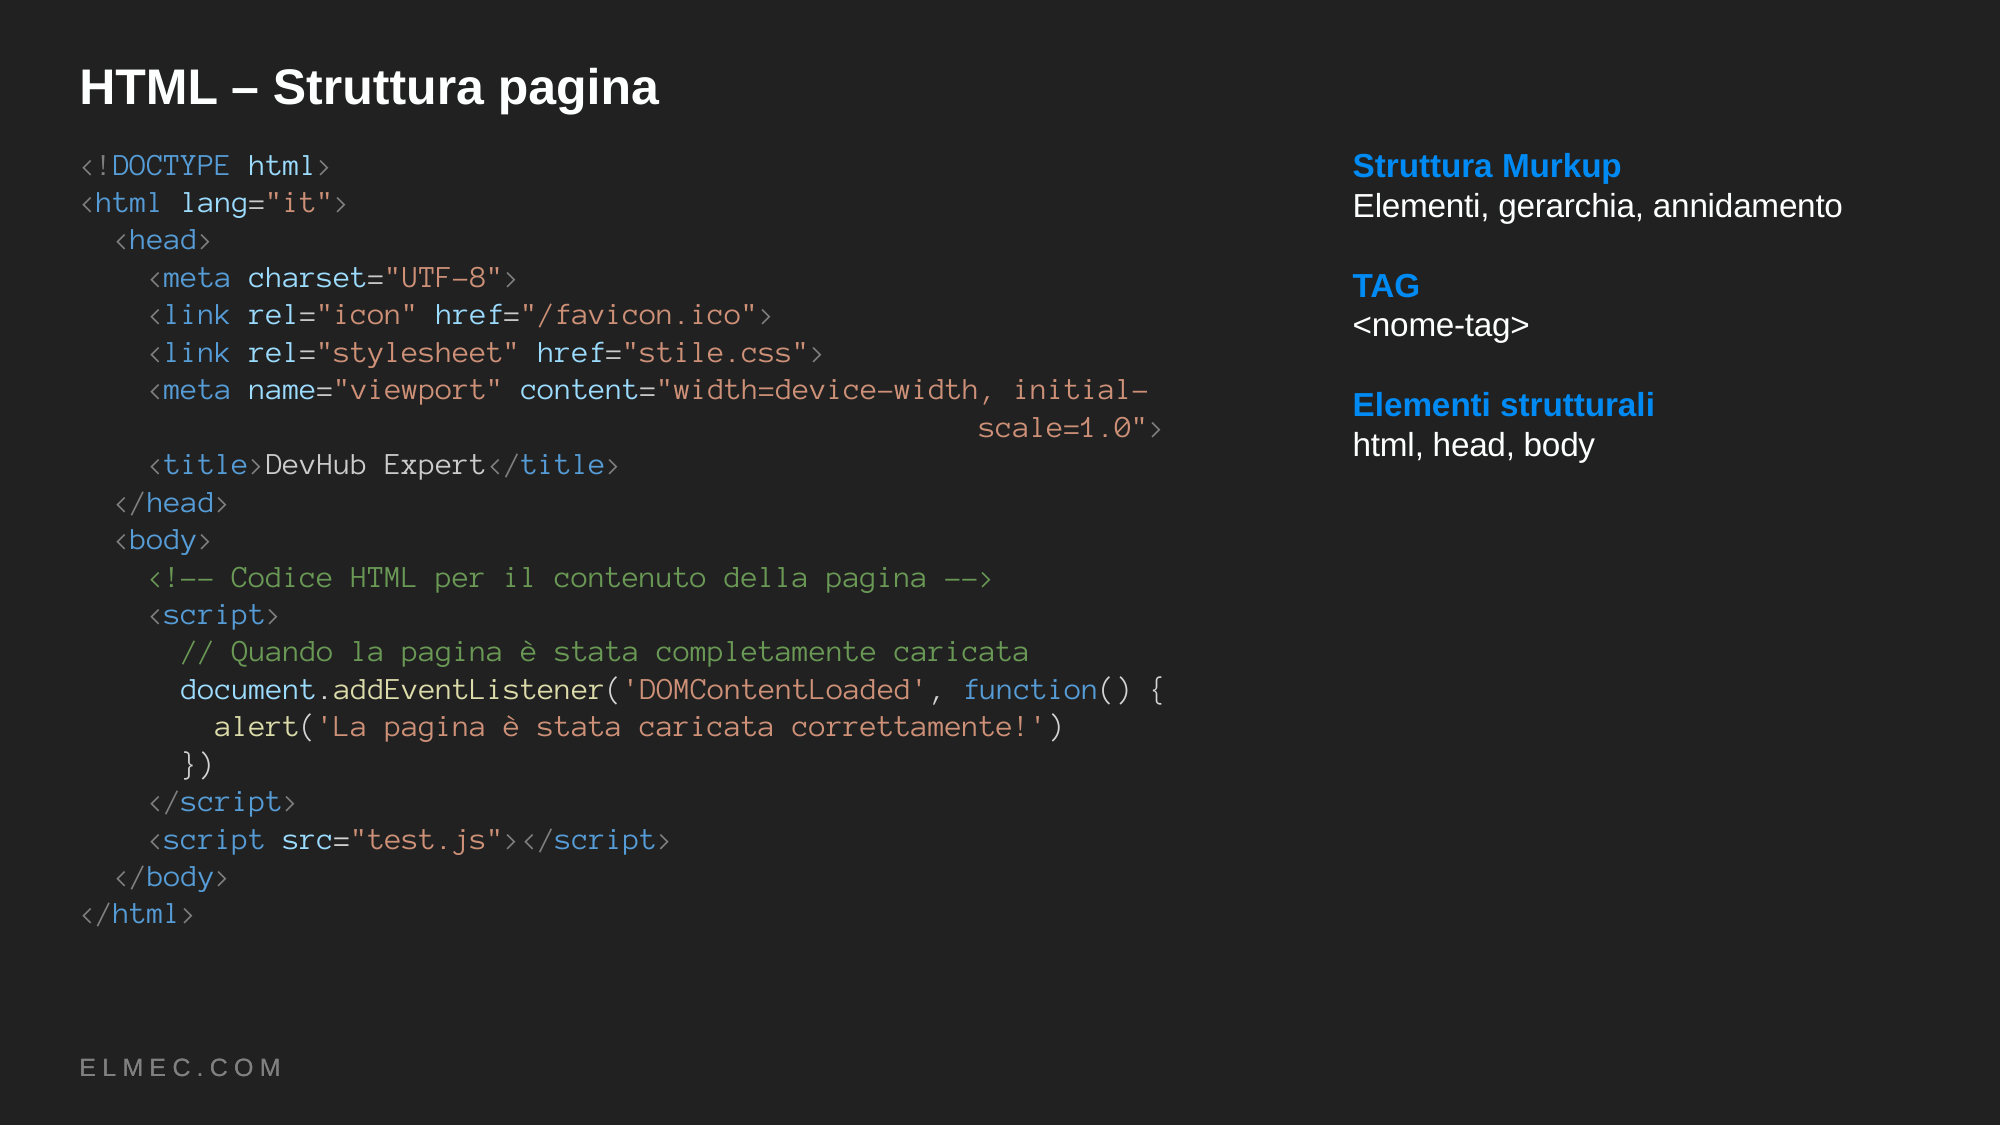

# HTML – Struttura pagina
<!DOCTYPE html>
<html lang="it">
  <head>
    <meta charset="UTF-8">
    <link rel="icon" href="/favicon.ico">
    <link rel="stylesheet" href="stile.css">
    <meta name="viewport" content="width=device-width, initial-							scale=1.0">
    <title>DevHub Expert</title>
  </head>
  <body>
    <!-- Codice HTML per il contenuto della pagina -->
    <script>
      // Quando la pagina è stata completamente caricata
      document.addEventListener('DOMContentLoaded', function() {
        alert('La pagina è stata caricata correttamente!')
      })
    </script>
    <script src="test.js"></script>
  </body>
</html>
Struttura Murkup
Elementi, gerarchia, annidamento

TAG
<nome-tag>

Elementi strutturali
html, head, body